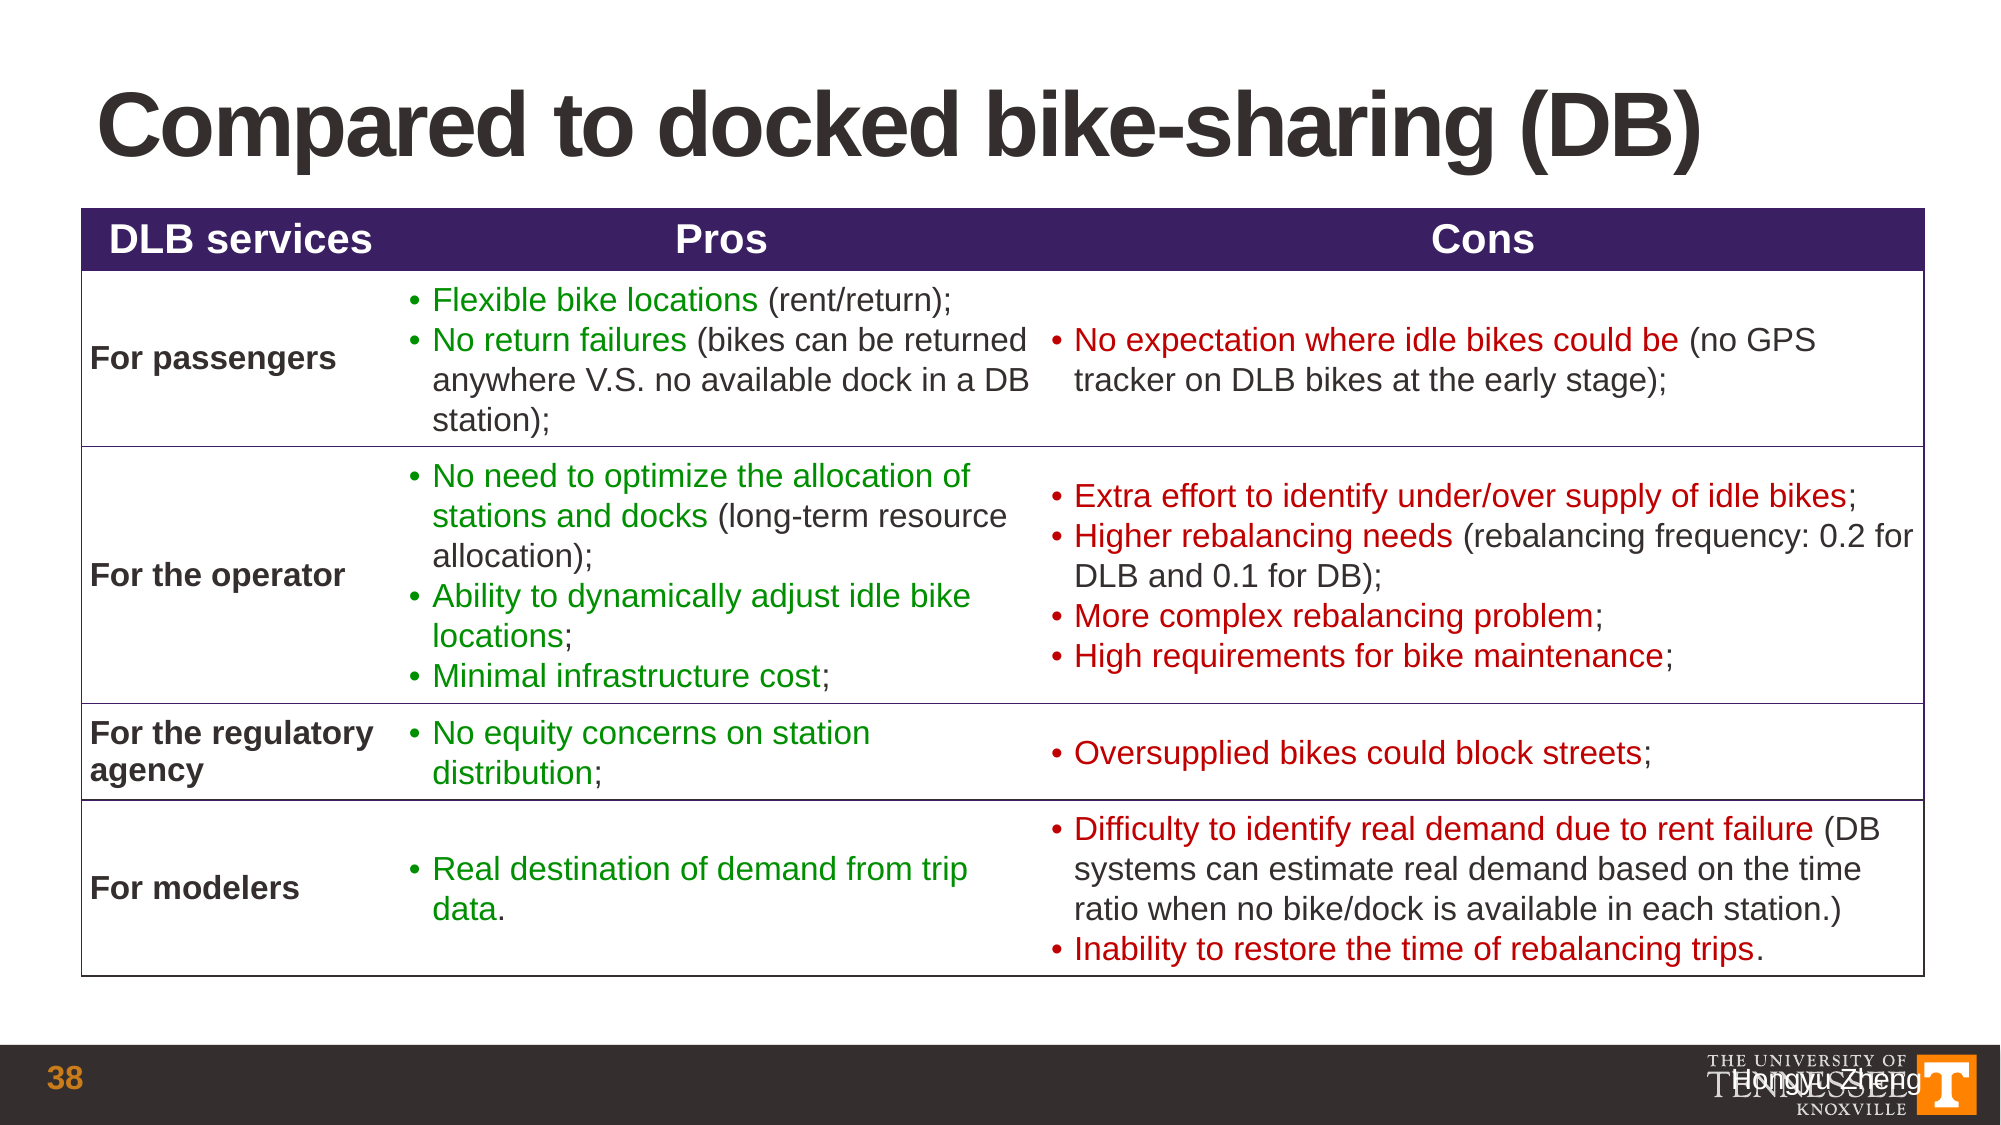

# Compared to docked bike-sharing (DB)
| DLB services | Pros | Cons |
| --- | --- | --- |
| For passengers | Flexible bike locations (rent/return); No return failures (bikes can be returned anywhere V.S. no available dock in a DB station); | No expectation where idle bikes could be (no GPS tracker on DLB bikes at the early stage); |
| For the operator | No need to optimize the allocation of stations and docks (long-term resource allocation); Ability to dynamically adjust idle bike locations; Minimal infrastructure cost; | Extra effort to identify under/over supply of idle bikes; Higher rebalancing needs (rebalancing frequency: 0.2 for DLB and 0.1 for DB); More complex rebalancing problem; High requirements for bike maintenance; |
| For the regulatory agency | No equity concerns on station distribution; | Oversupplied bikes could block streets; |
| For modelers | Real destination of demand from trip data. | Difficulty to identify real demand due to rent failure (DB systems can estimate real demand based on the time ratio when no bike/dock is available in each station.) Inability to restore the time of rebalancing trips. |
| --- | --- | --- |
38
Hongyu Zheng